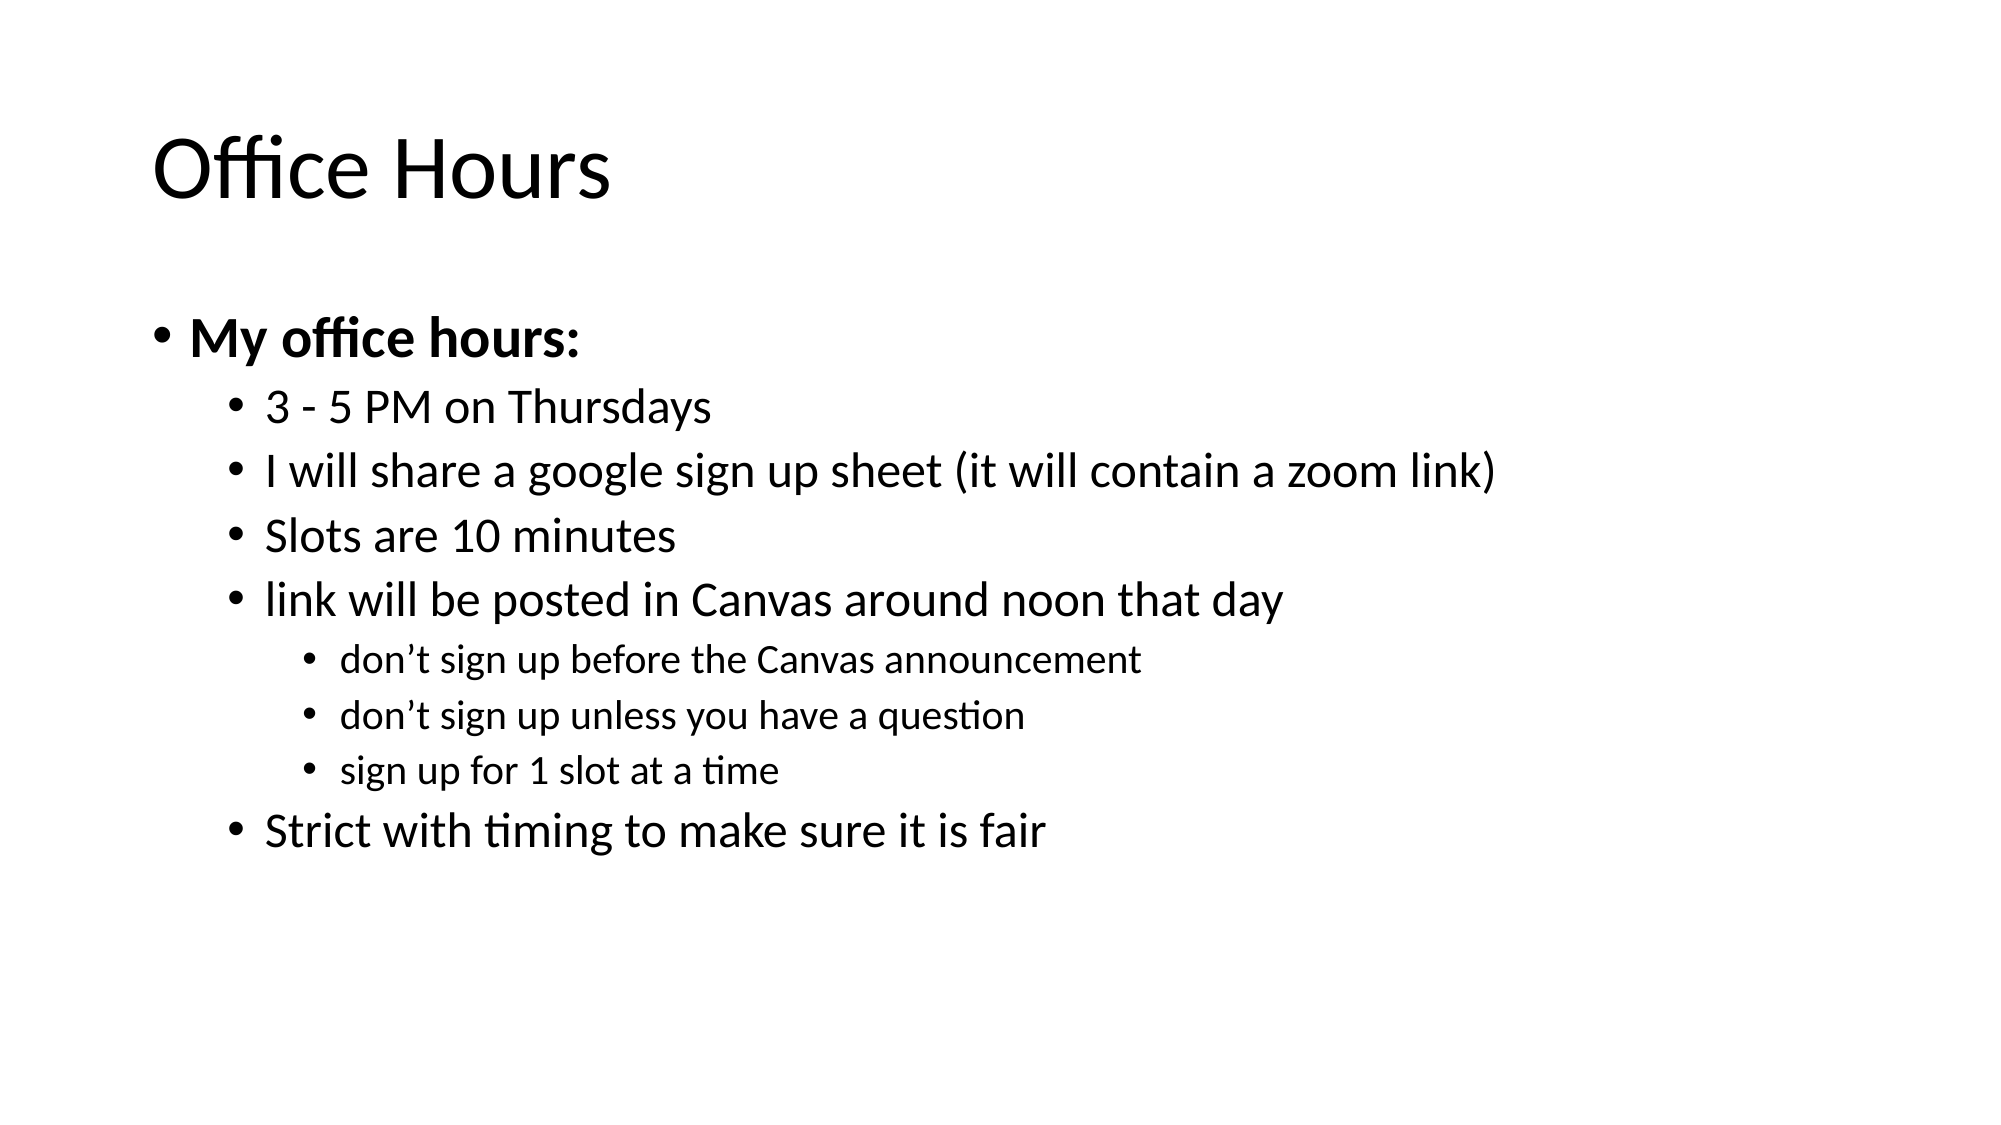

# Office Hours
My office hours:
3 - 5 PM on Thursdays
I will share a google sign up sheet (it will contain a zoom link)
Slots are 10 minutes
link will be posted in Canvas around noon that day
don’t sign up before the Canvas announcement
don’t sign up unless you have a question
sign up for 1 slot at a time
Strict with timing to make sure it is fair